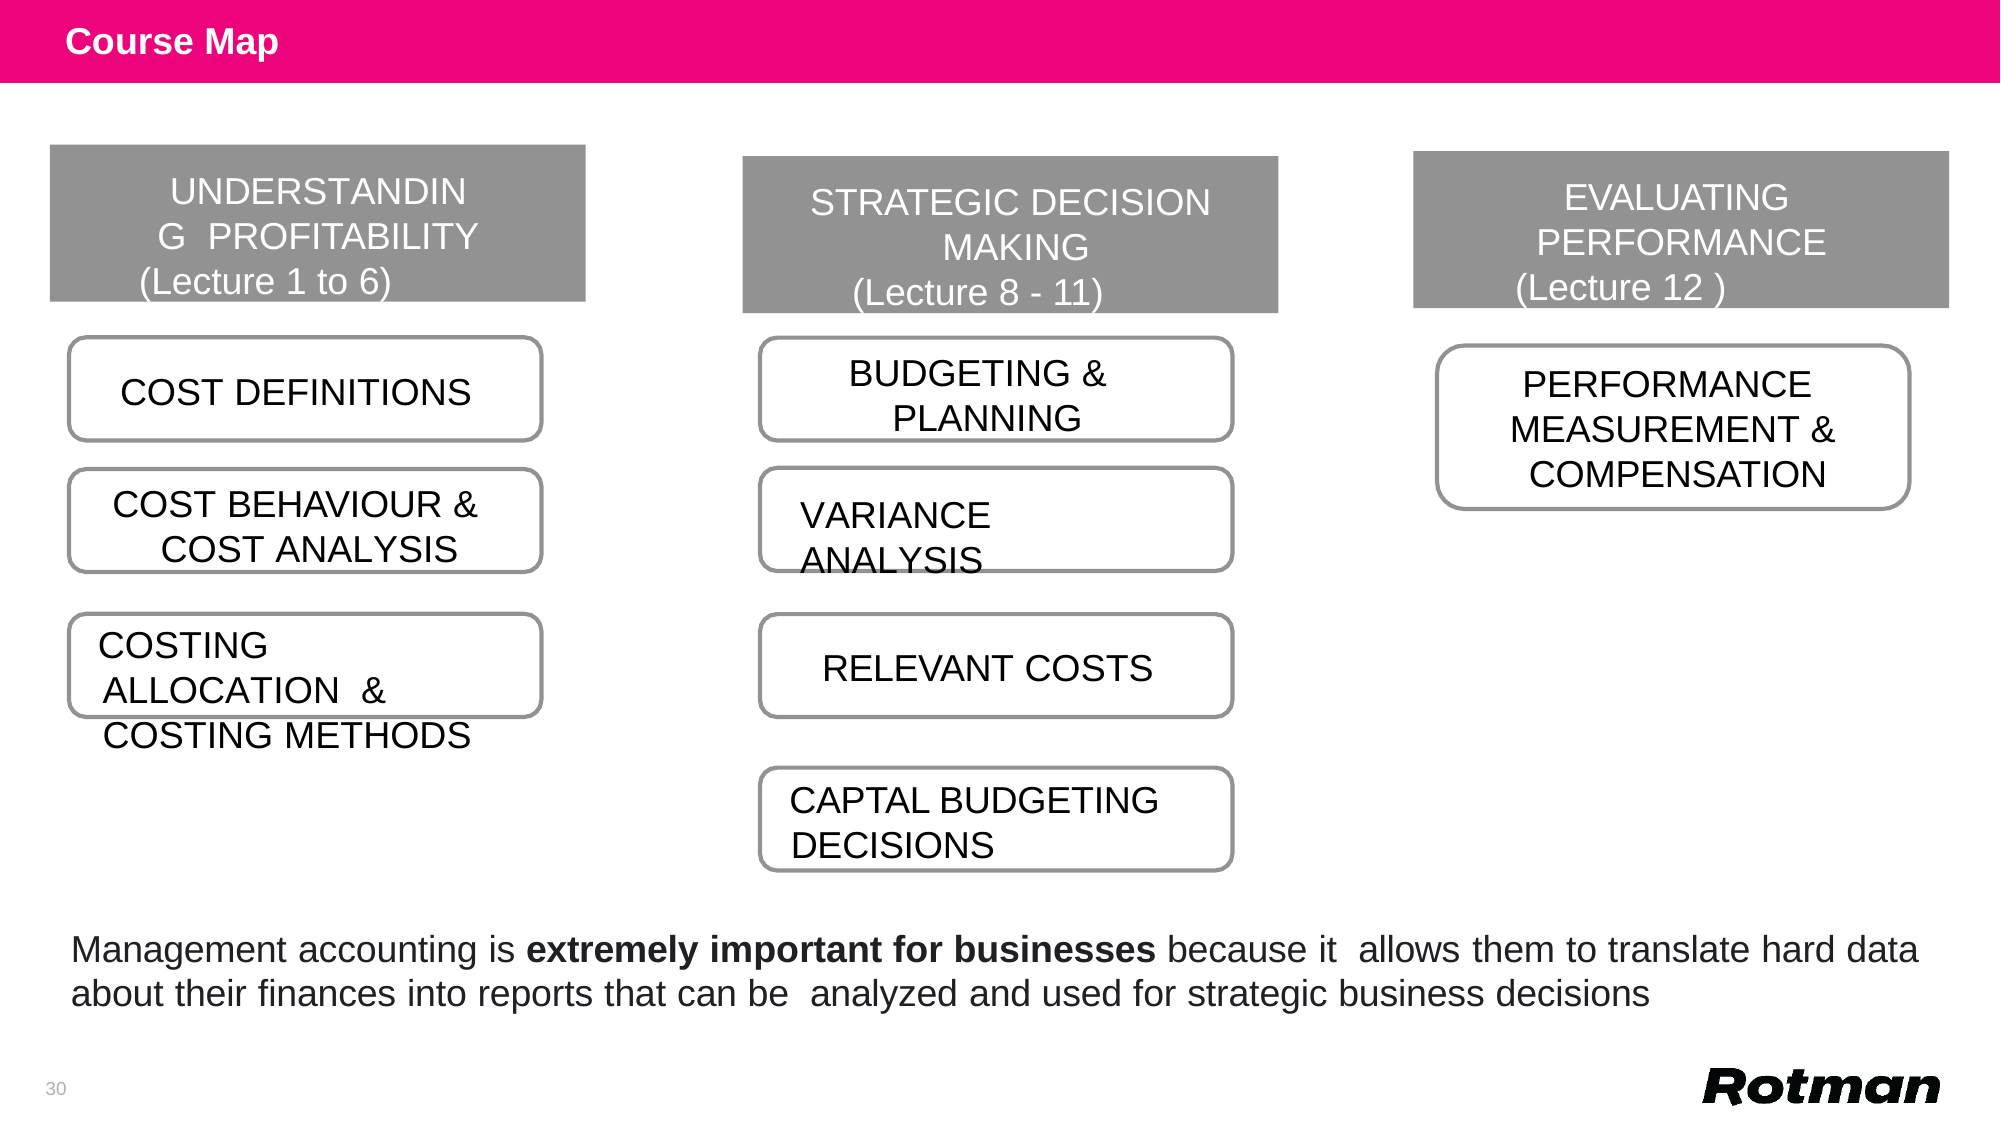

Course Map

UNDERSTANDING  PROFITABILITY
(Lecture 1 to 6)
EVALUATING  PERFORMANCE
(Lecture 12 )
STRATEGIC DECISION  MAKING
(Lecture 8 - 11)

BUDGETING &  PLANNING
PERFORMANCE  MEASUREMENT &  COMPENSATION
COST DEFINITIONS

COST BEHAVIOUR &  COST ANALYSIS
VARIANCE ANALYSIS

COSTING ALLOCATION  & COSTING METHODS
RELEVANT COSTS

CAPTAL BUDGETING DECISIONS
Management accounting is extremely important for businesses because it  allows them to translate hard data about their finances into reports that can be  analyzed and used for strategic business decisions
30